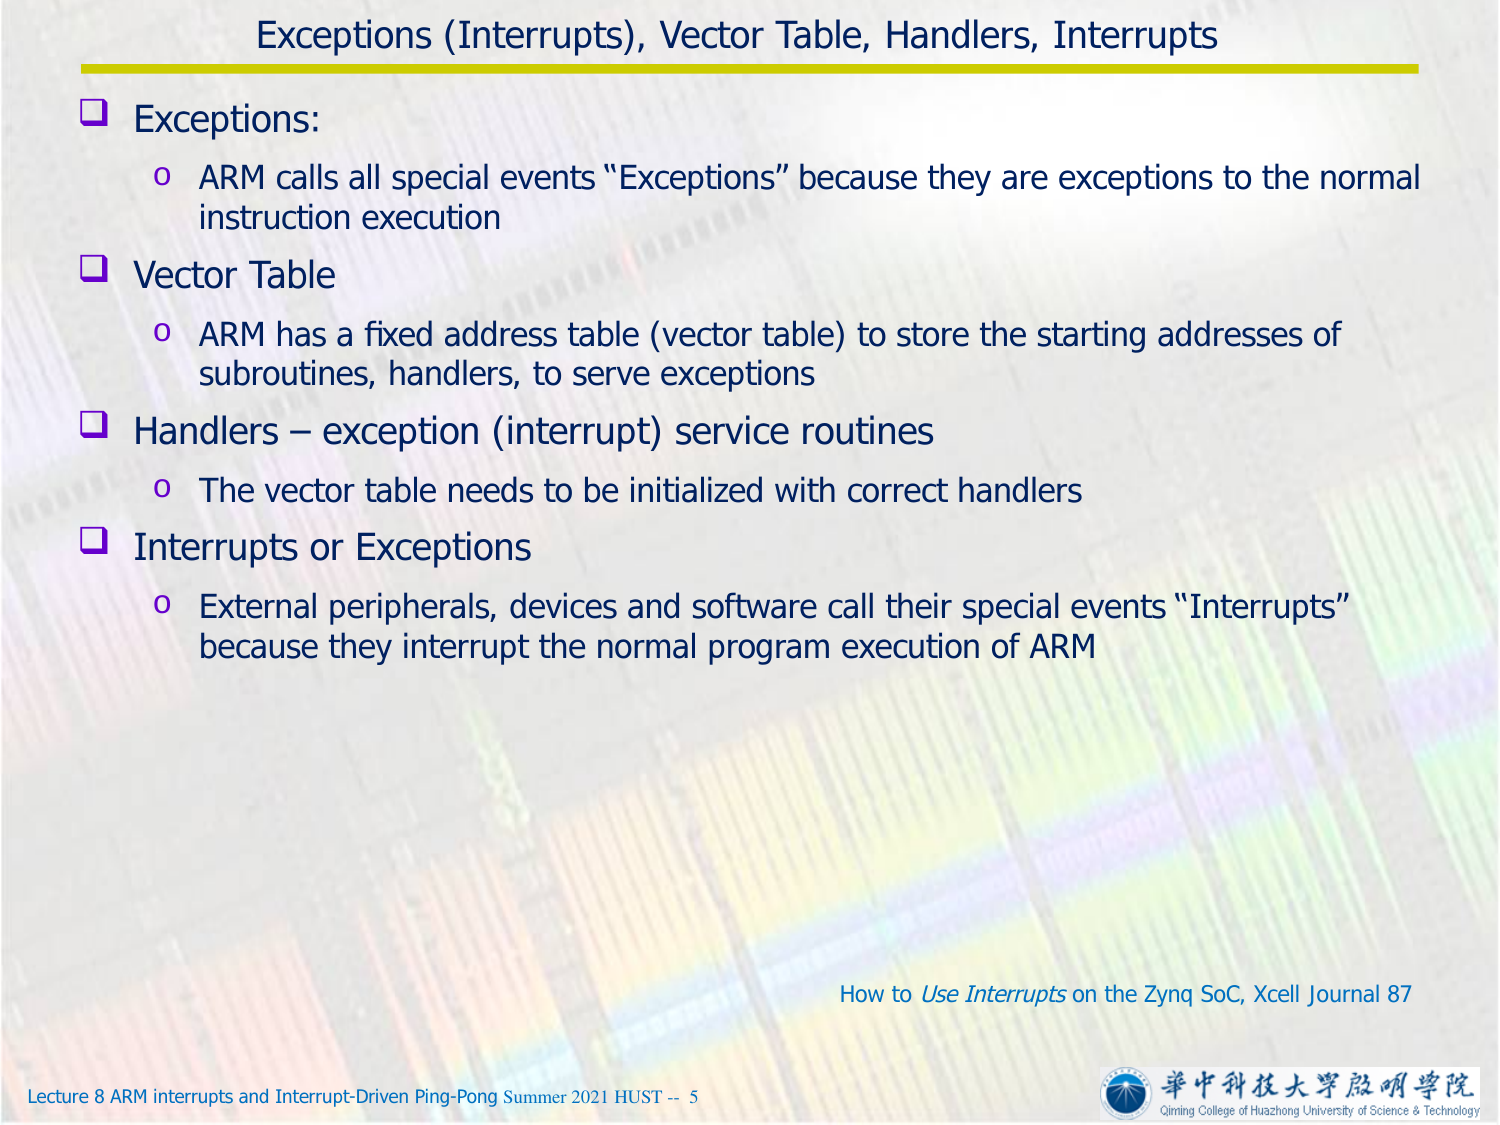

# Exceptions (Interrupts), Vector Table, Handlers, Interrupts
Exceptions:
ARM calls all special events “Exceptions” because they are exceptions to the normal instruction execution
Vector Table
ARM has a fixed address table (vector table) to store the starting addresses of subroutines, handlers, to serve exceptions
Handlers – exception (interrupt) service routines
The vector table needs to be initialized with correct handlers
Interrupts or Exceptions
External peripherals, devices and software call their special events “Interrupts” because they interrupt the normal program execution of ARM

How to Use Interrupts on the Zynq SoC, Xcell Journal 87